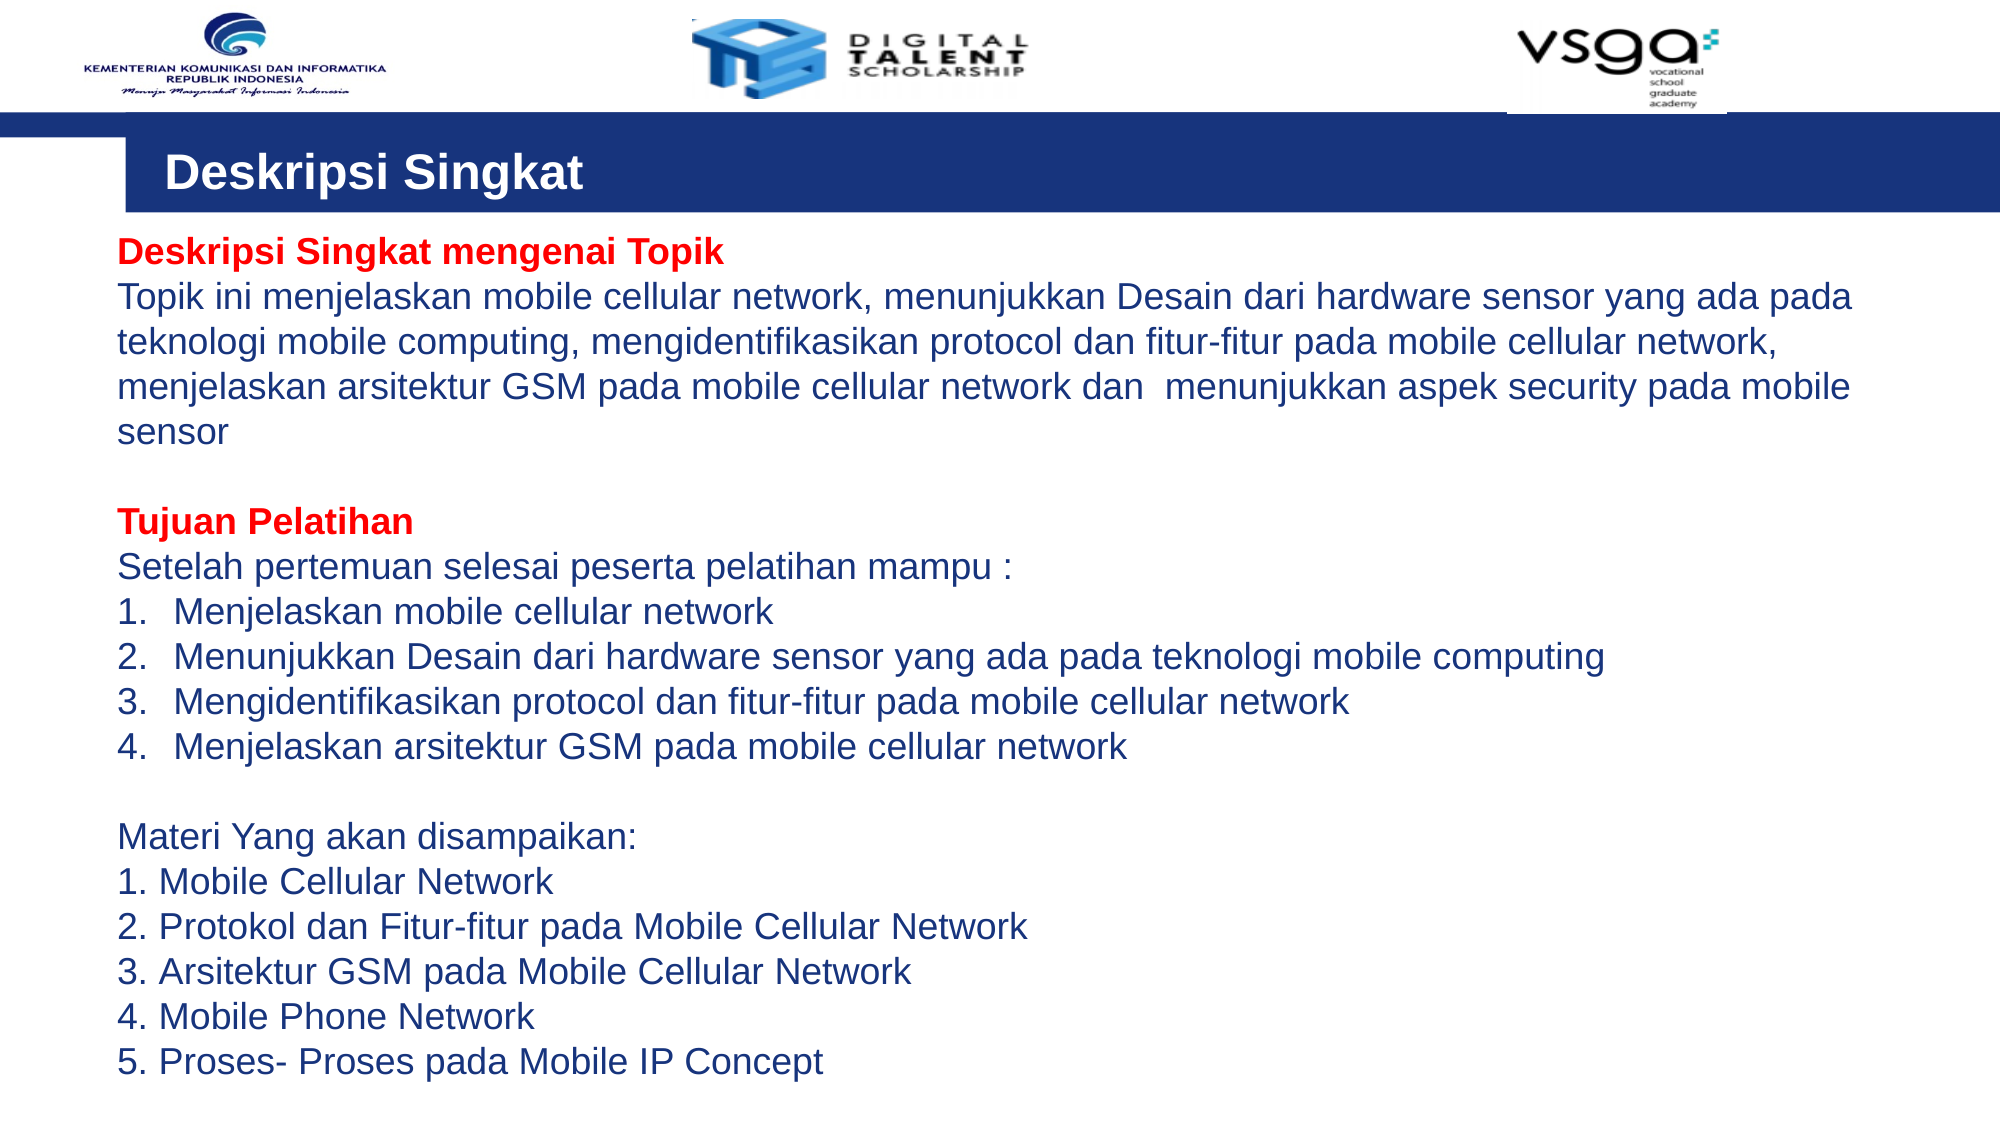

Deskripsi Singkat
Deskripsi Singkat mengenai Topik
Topik ini menjelaskan mobile cellular network, menunjukkan Desain dari hardware sensor yang ada pada teknologi mobile computing, mengidentifikasikan protocol dan fitur-fitur pada mobile cellular network, menjelaskan arsitektur GSM pada mobile cellular network dan  menunjukkan aspek security pada mobile sensor

Tujuan Pelatihan
Setelah pertemuan selesai peserta pelatihan mampu :
Menjelaskan mobile cellular network
Menunjukkan Desain dari hardware sensor yang ada pada teknologi mobile computing
Mengidentifikasikan protocol dan fitur-fitur pada mobile cellular network
Menjelaskan arsitektur GSM pada mobile cellular network

Materi Yang akan disampaikan:
1. Mobile Cellular Network
2. Protokol dan Fitur-fitur pada Mobile Cellular Network
3. Arsitektur GSM pada Mobile Cellular Network
4. Mobile Phone Network
5. Proses- Proses pada Mobile IP Concept